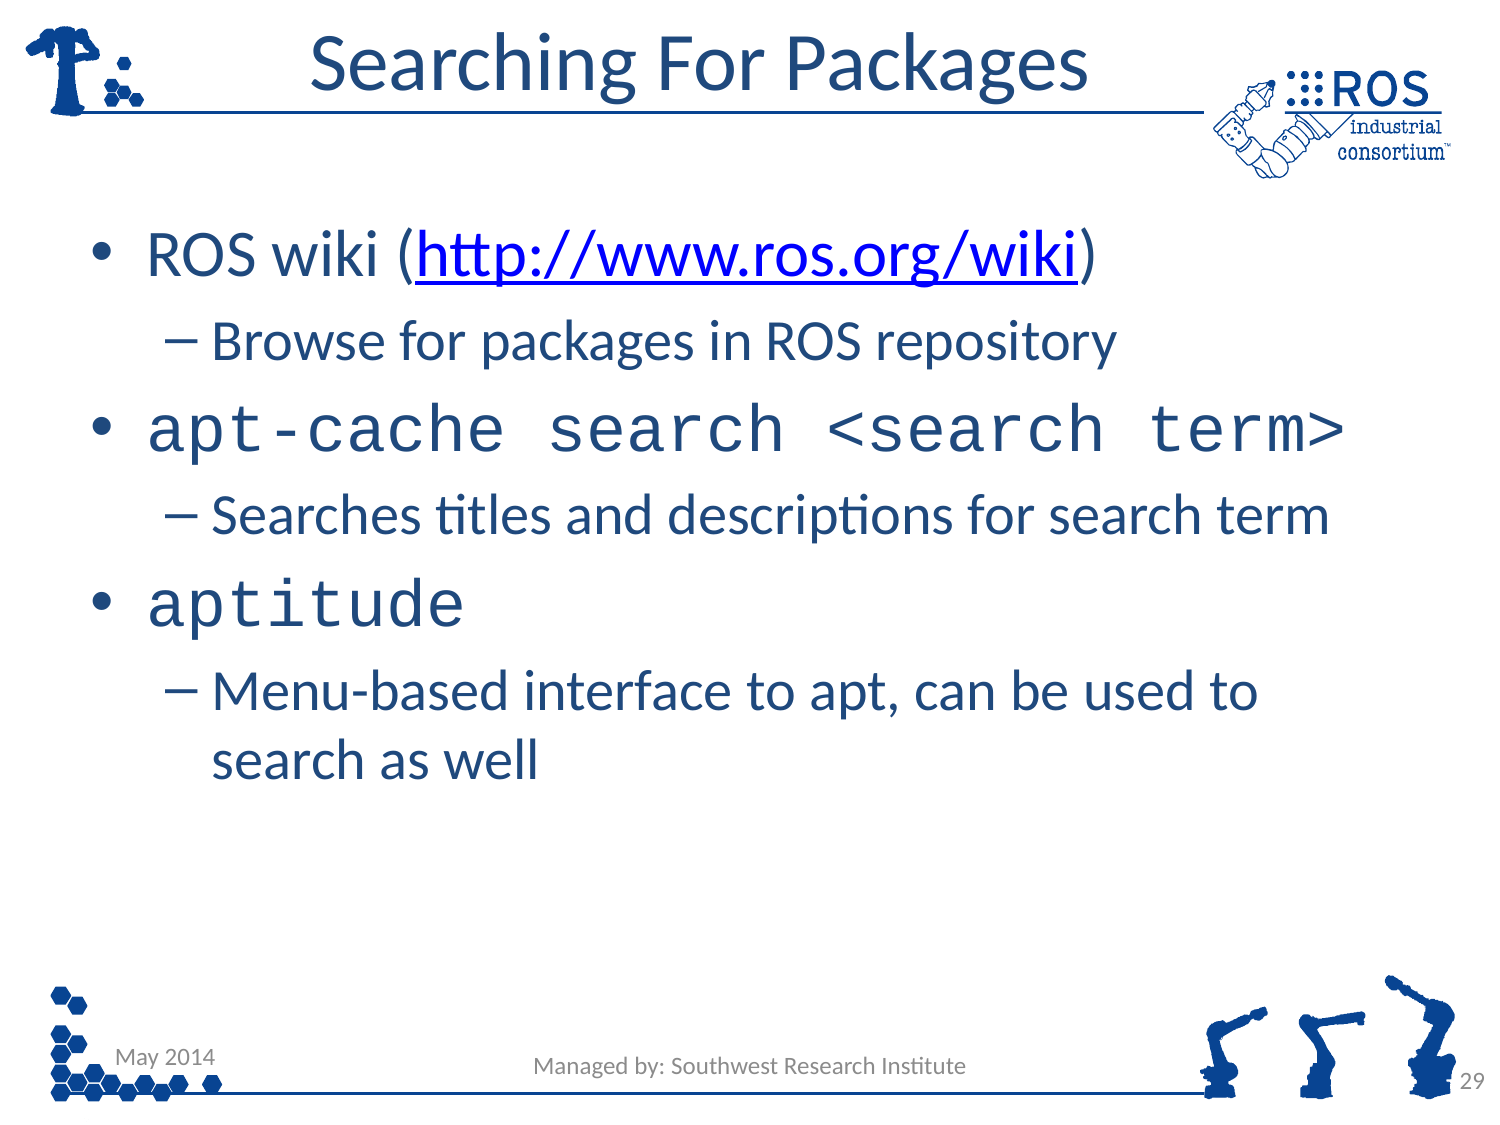

# Searching For Packages
ROS wiki (http://www.ros.org/wiki)
Browse for packages in ROS repository
apt-cache search <search term>
Searches titles and descriptions for search term
aptitude
Menu-based interface to apt, can be used to search as well

May 2014
Managed by: Southwest Research Institute
29